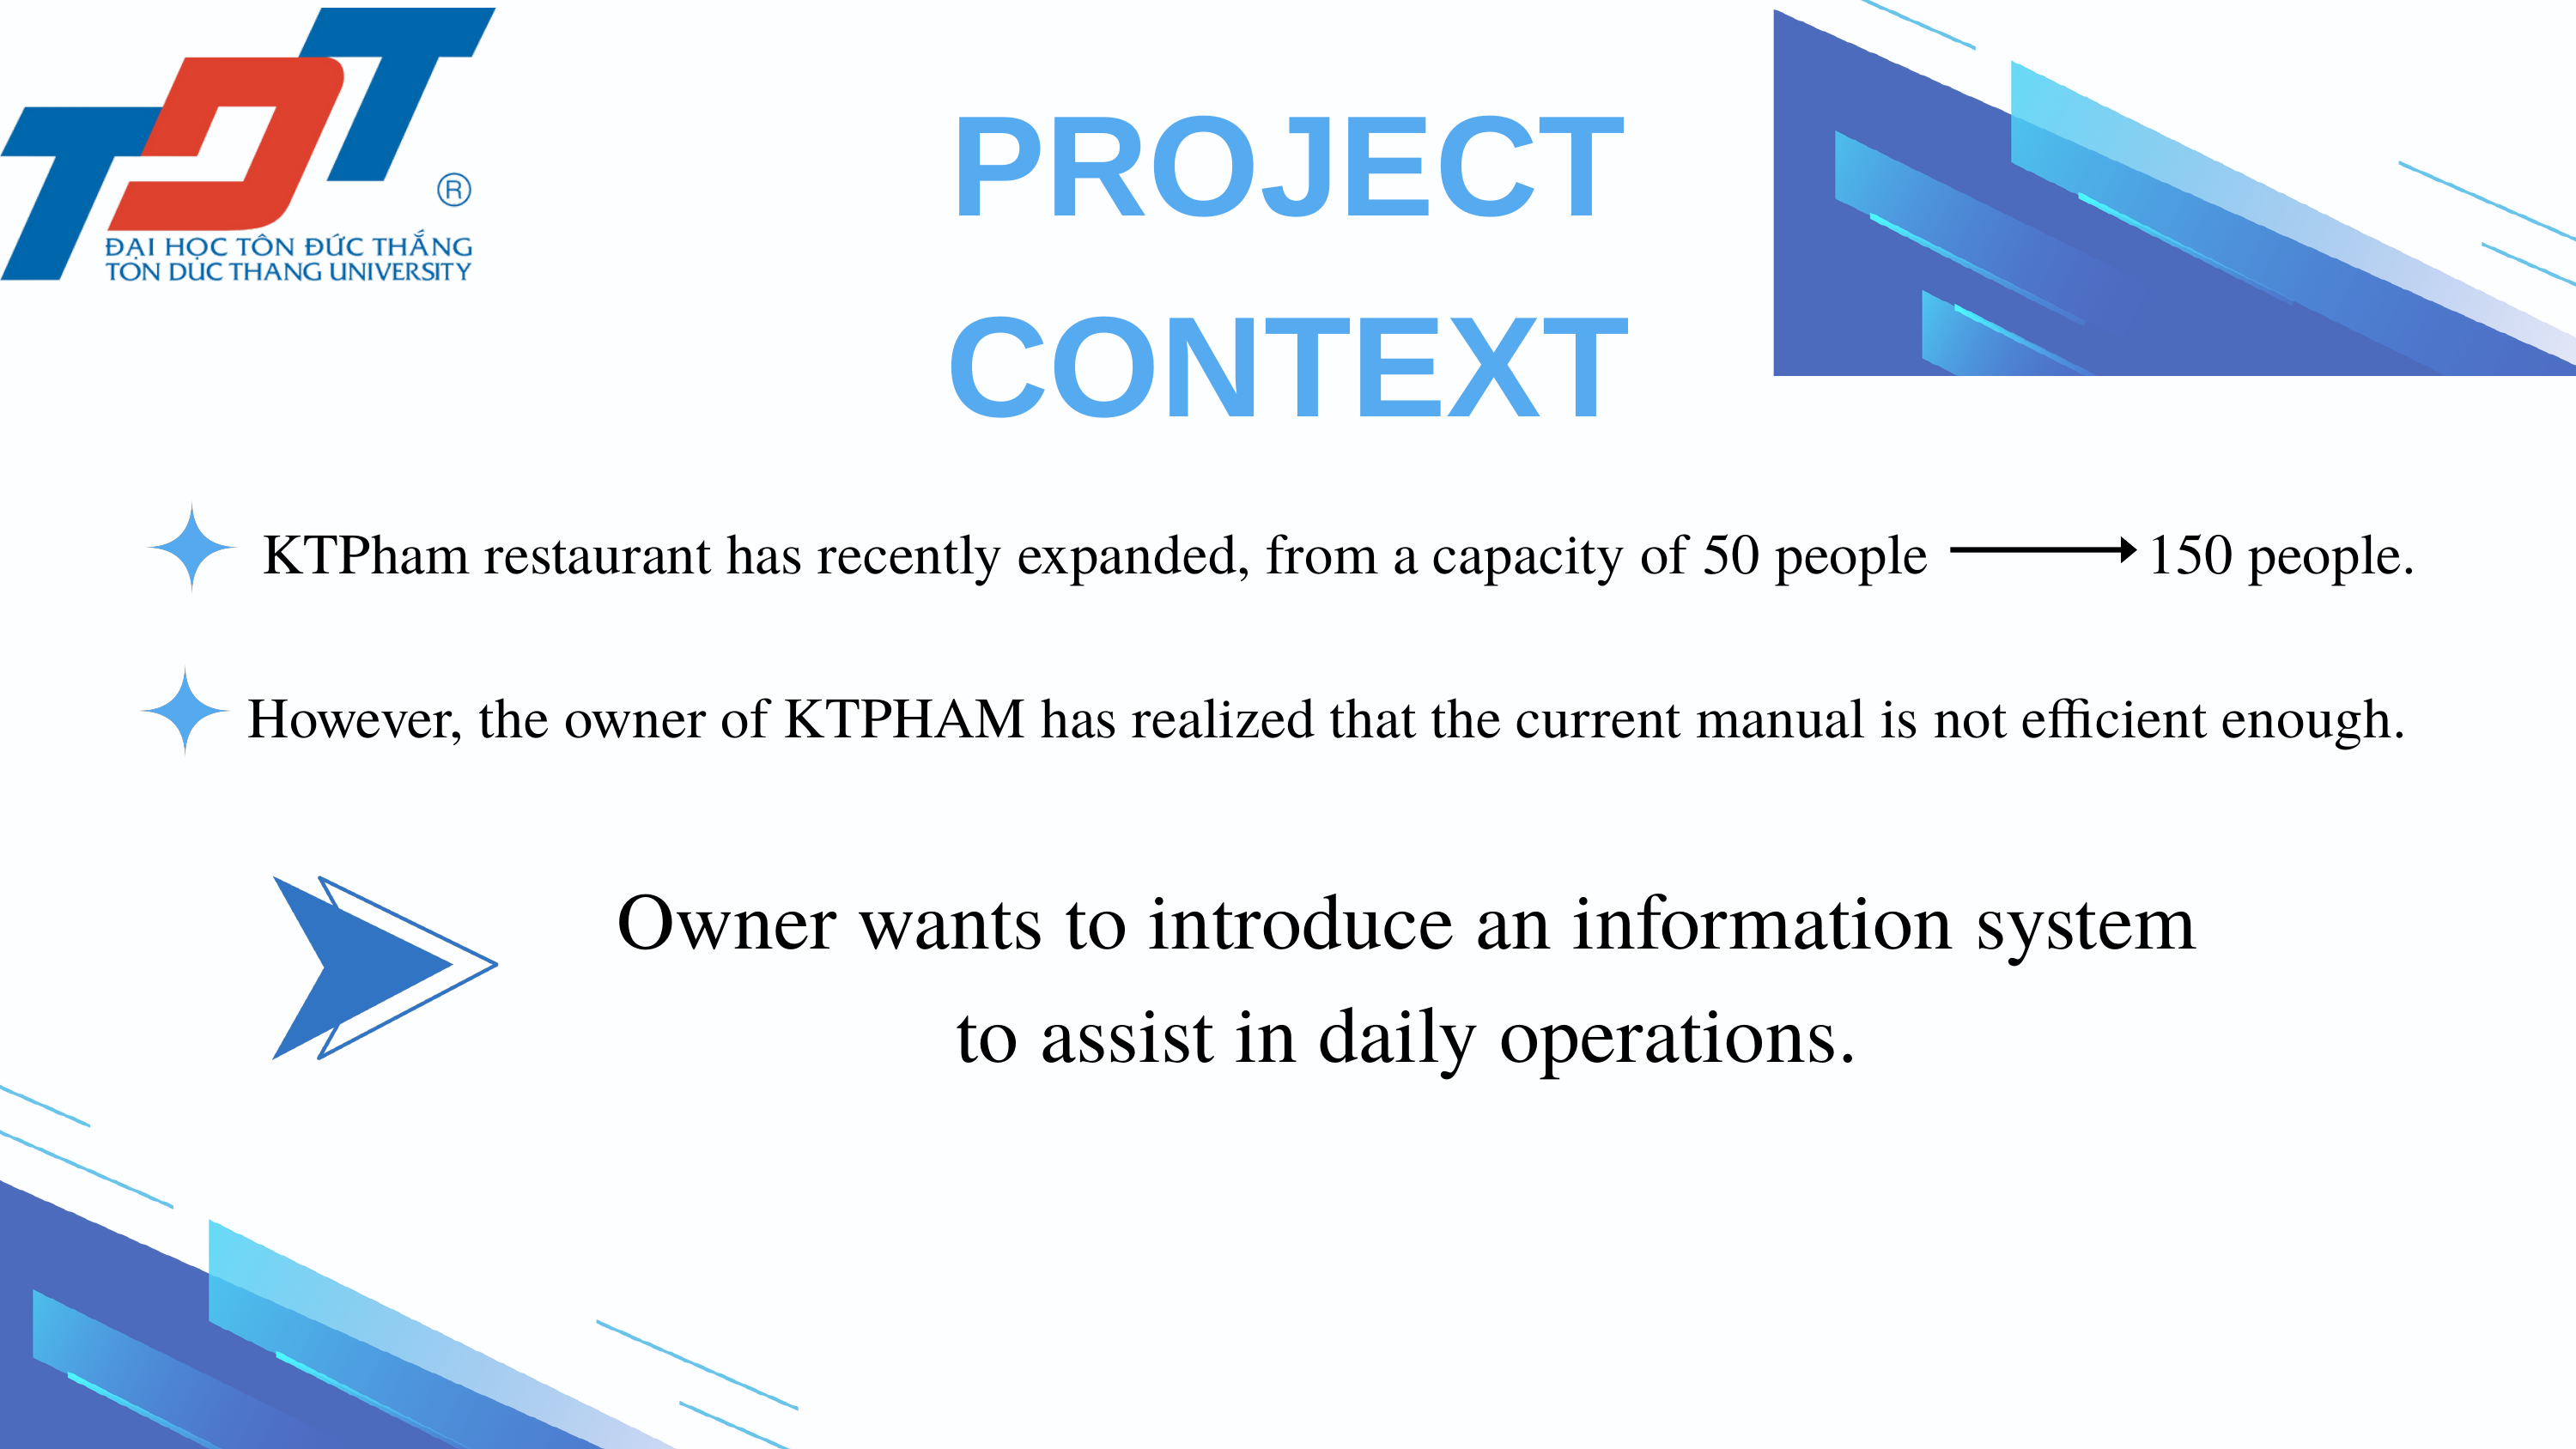

PROJECT CONTEXT

 KTPham restaurant has recently expanded, from a capacity of 50 people               150 people.

However, the owner of KTPHAM has realized that the current manual is not efficient enough.
Owner wants to introduce an information system to assist in daily operations.